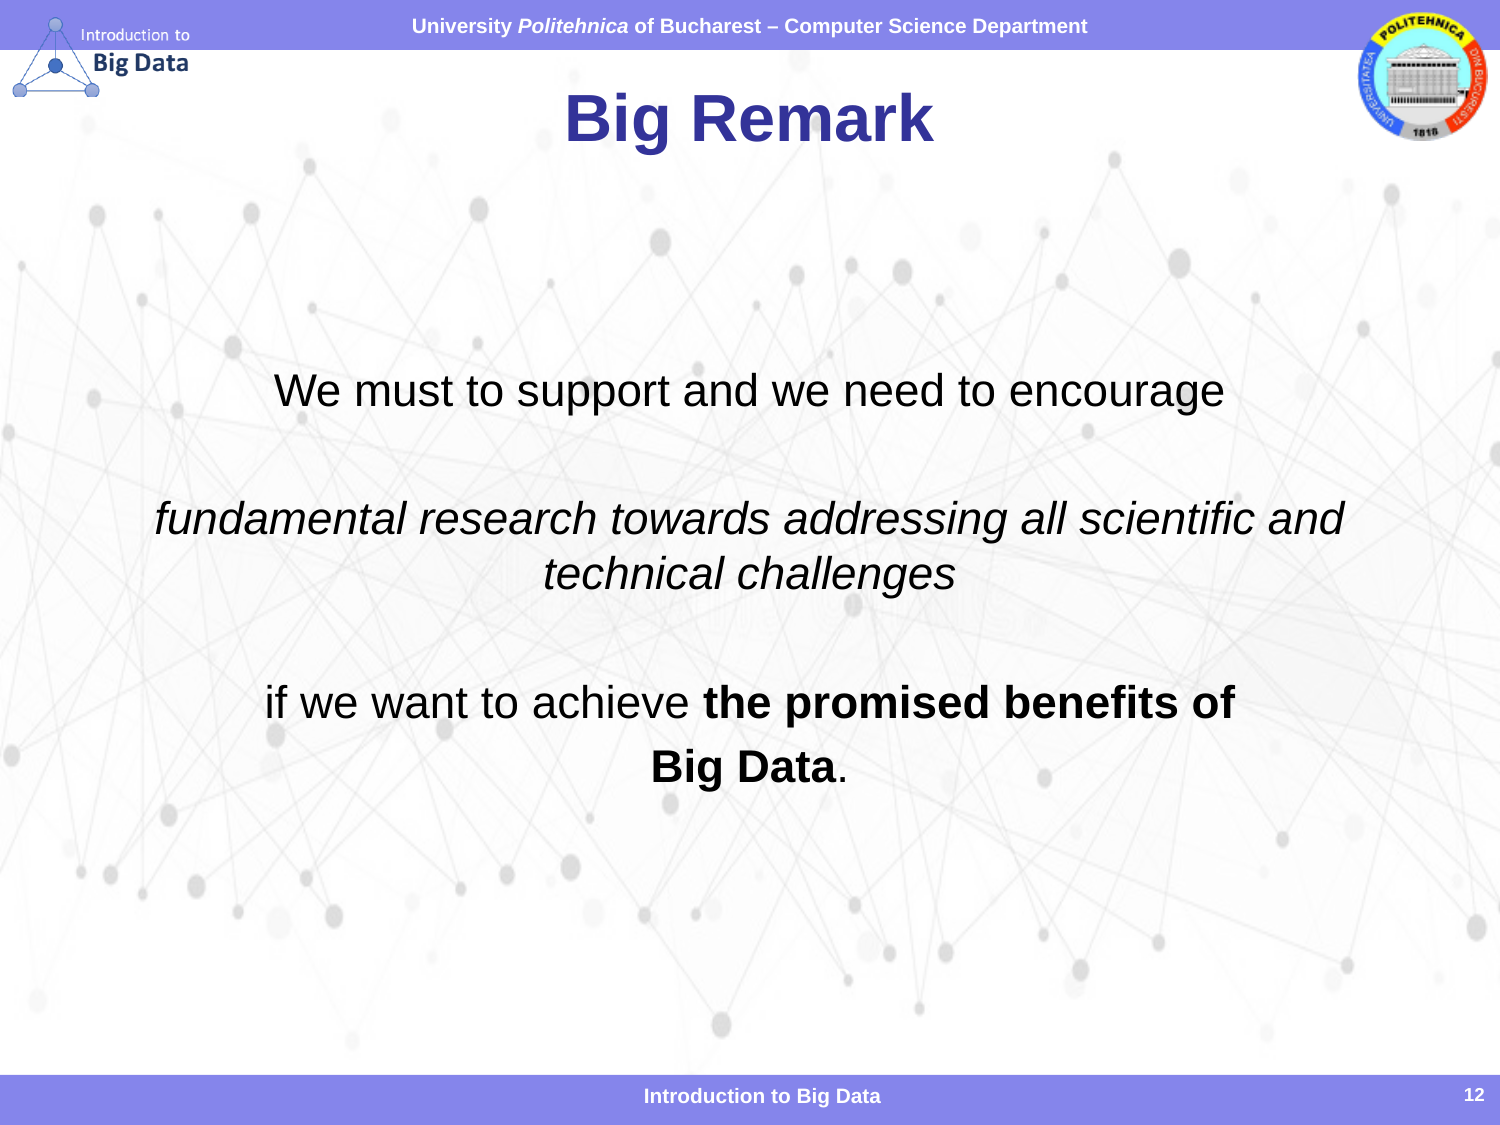

# Big Remark

We must to support and we need to encourage

fundamental research towards addressing all scientific and technical challenges

if we want to achieve the promised benefits of
Big Data.
Introduction to Big Data
12